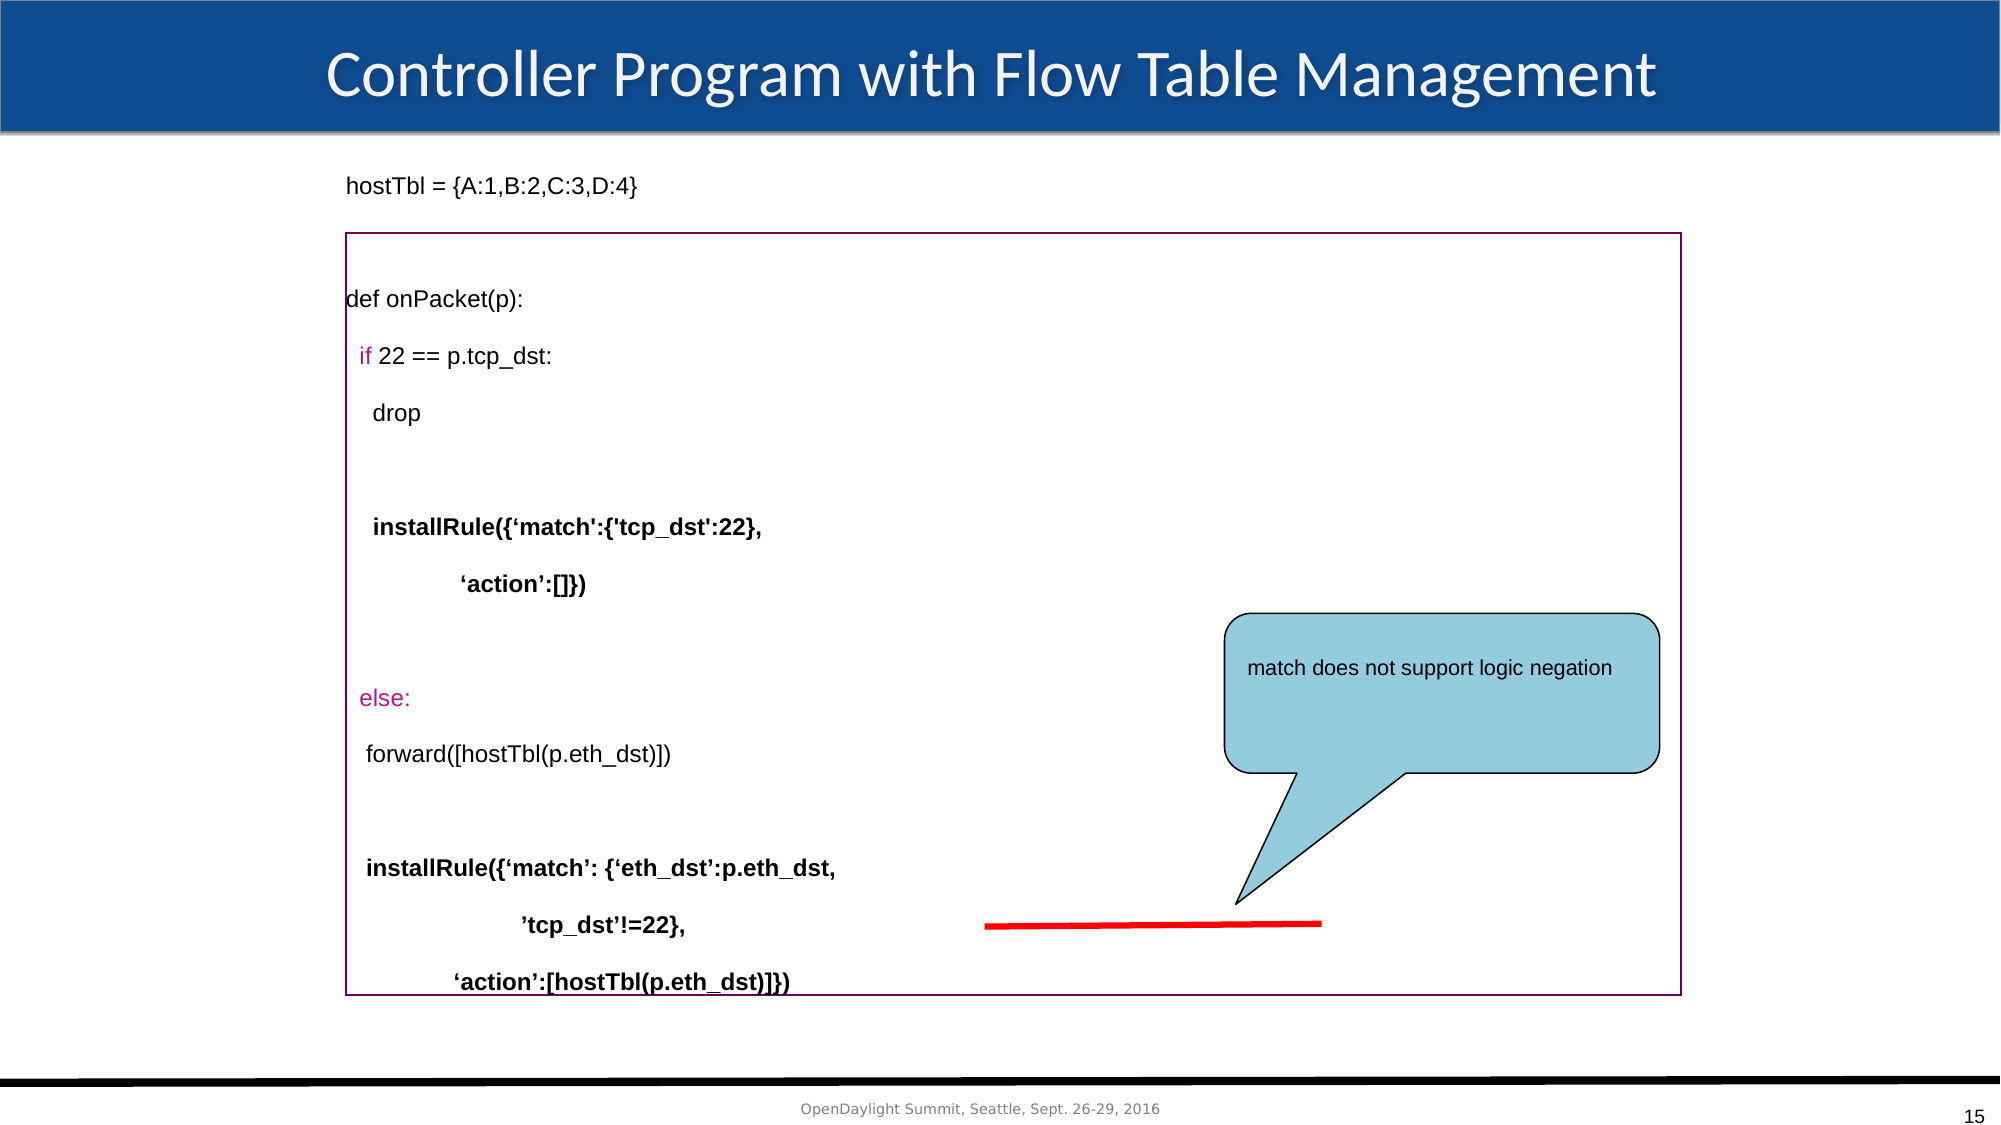

# Controller Program with Flow Table Management
hostTbl = {A:1,B:2,C:3,D:4}

def onPacket(p):
  if 22 == p.tcp_dst:
    drop
    installRule({‘match':{'tcp_dst':22},
                 ‘action’:[]})
  else:
   forward([hostTbl(p.eth_dst)])
   installRule({‘match’: {‘eth_dst’:p.eth_dst,
                          ’tcp_dst’!=22},
                ‘action’:[hostTbl(p.eth_dst)]})
match does not support logic negation
15